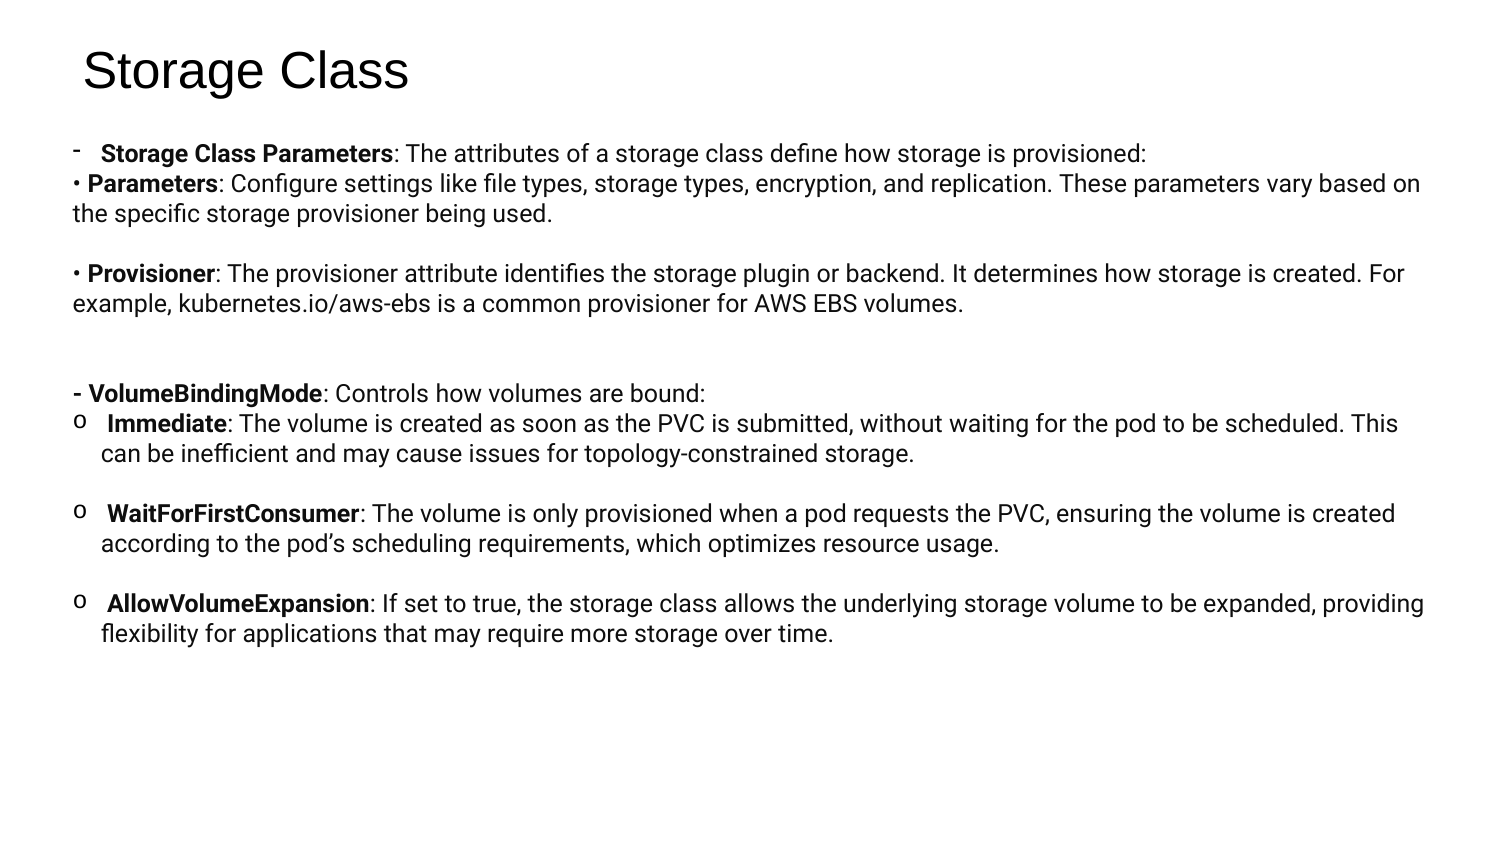

# Storage Class
Storage Class Parameters: The attributes of a storage class define how storage is provisioned:
• Parameters: Configure settings like file types, storage types, encryption, and replication. These parameters vary based on the specific storage provisioner being used.

• Provisioner: The provisioner attribute identifies the storage plugin or backend. It determines how storage is created. For example, kubernetes.io/aws-ebs is a common provisioner for AWS EBS volumes.

- VolumeBindingMode: Controls how volumes are bound:
 Immediate: The volume is created as soon as the PVC is submitted, without waiting for the pod to be scheduled. This can be inefficient and may cause issues for topology-constrained storage.

 WaitForFirstConsumer: The volume is only provisioned when a pod requests the PVC, ensuring the volume is created according to the pod’s scheduling requirements, which optimizes resource usage.

 AllowVolumeExpansion: If set to true, the storage class allows the underlying storage volume to be expanded, providing flexibility for applications that may require more storage over time.